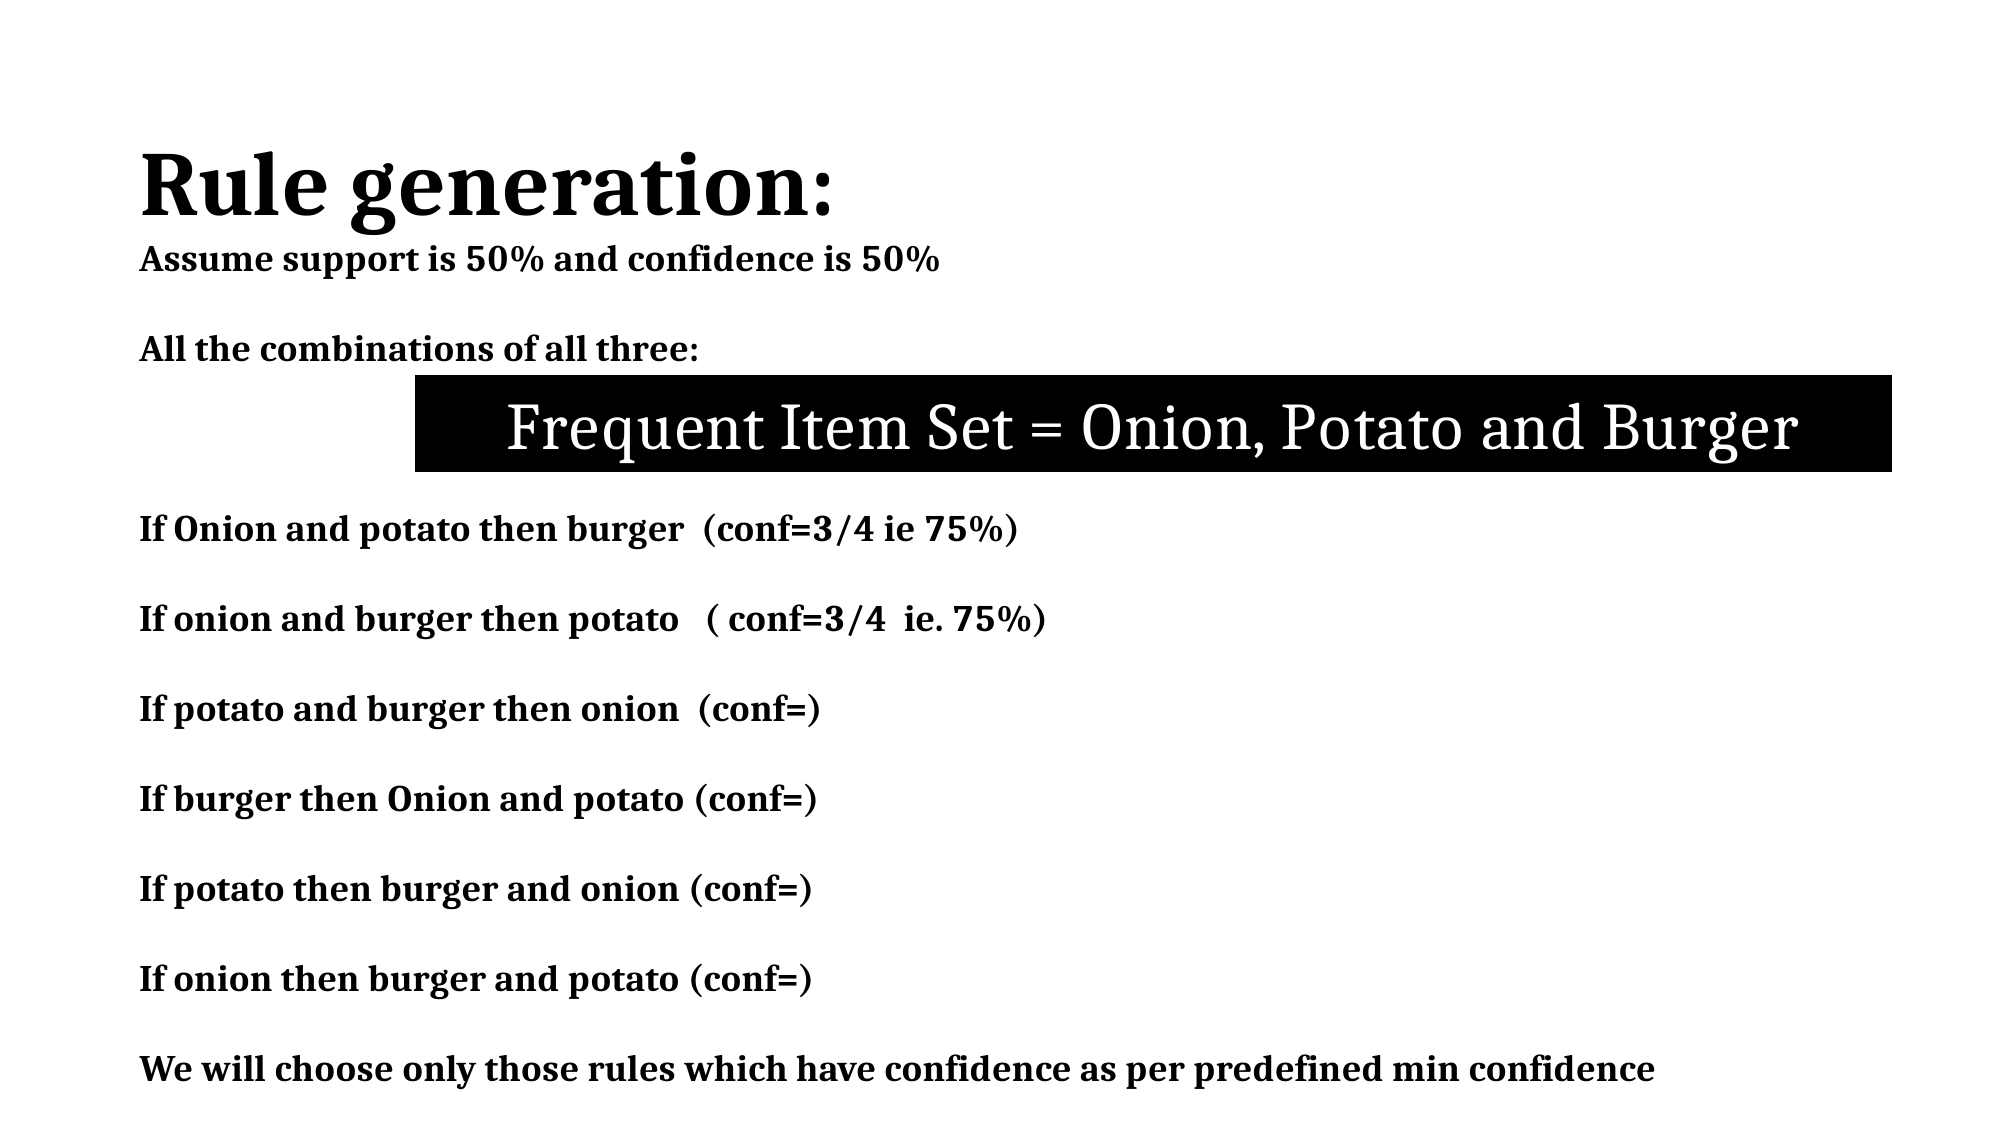

Rule generation:
Assume support is 50% and confidence is 50%

All the combinations of all three:

If Onion and potato then burger  (conf=3/4 ie 75%)

If onion and burger then potato   ( conf=3/4  ie. 75%)

If potato and burger then onion  (conf=)

If burger then Onion and potato (conf=)

If potato then burger and onion (conf=)

If onion then burger and potato (conf=)

We will choose only those rules which have confidence as per predefined min confidence

Frequent Item Set = Onion, Potato and Burger